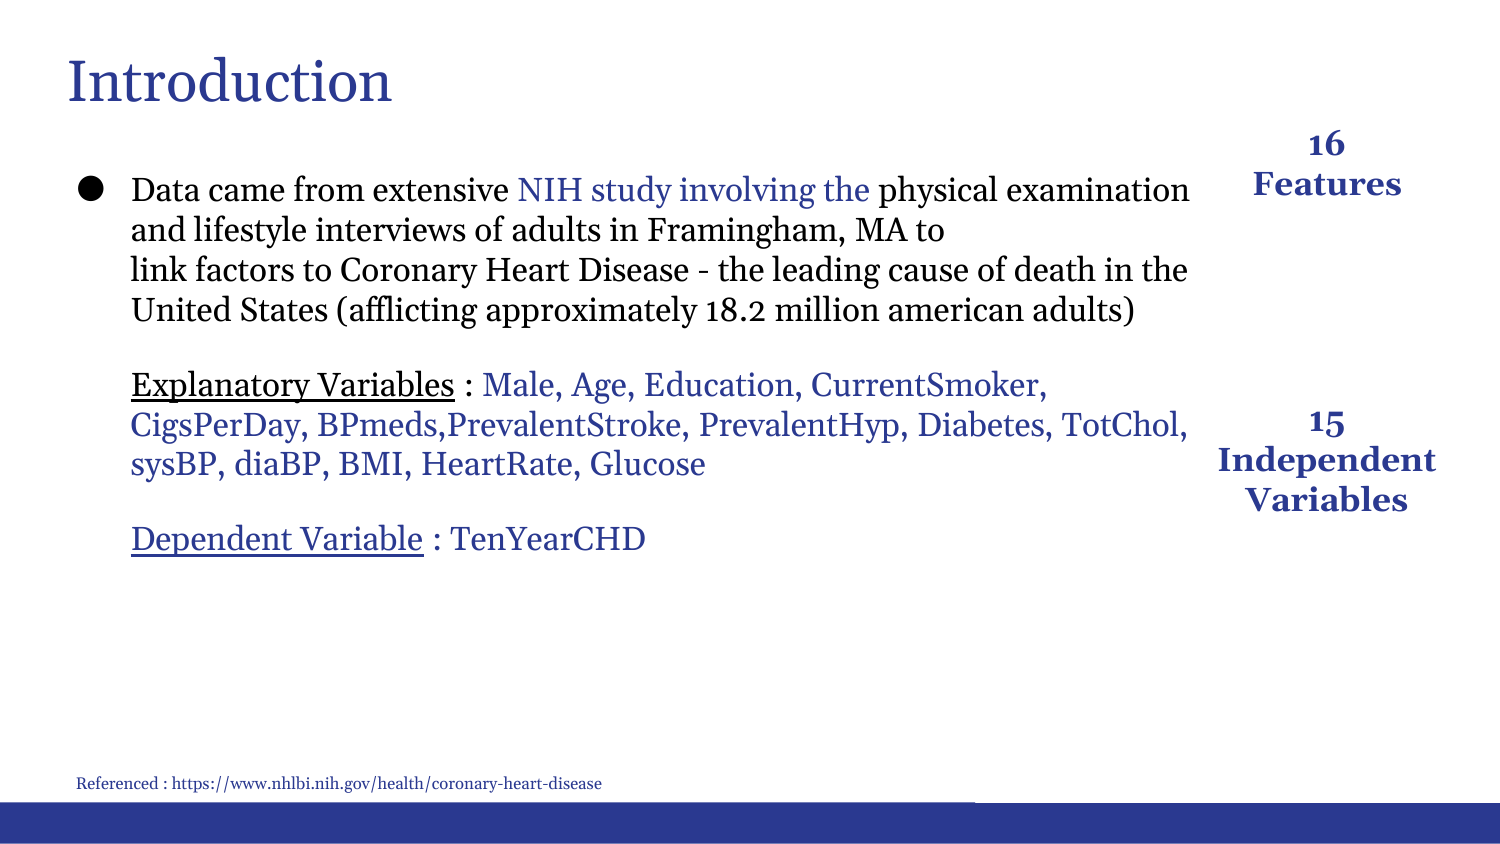

# Introduction
16 Features
Data came from extensive NIH study involving the physical examination and lifestyle interviews of adults in Framingham, MA to
link factors to Coronary Heart Disease - the leading cause of death in the United States (afflicting approximately 18.2 million american adults)

Explanatory Variables : Male, Age, Education, CurrentSmoker,        CigsPerDay, BPmeds,PrevalentStroke, PrevalentHyp, Diabetes, TotChol, sysBP, diaBP, BMI, HeartRate, Glucose

Dependent Variable : TenYearCHD

15 Independent Variables

Referenced : https://www.nhlbi.nih.gov/health/coronary-heart-disease
2